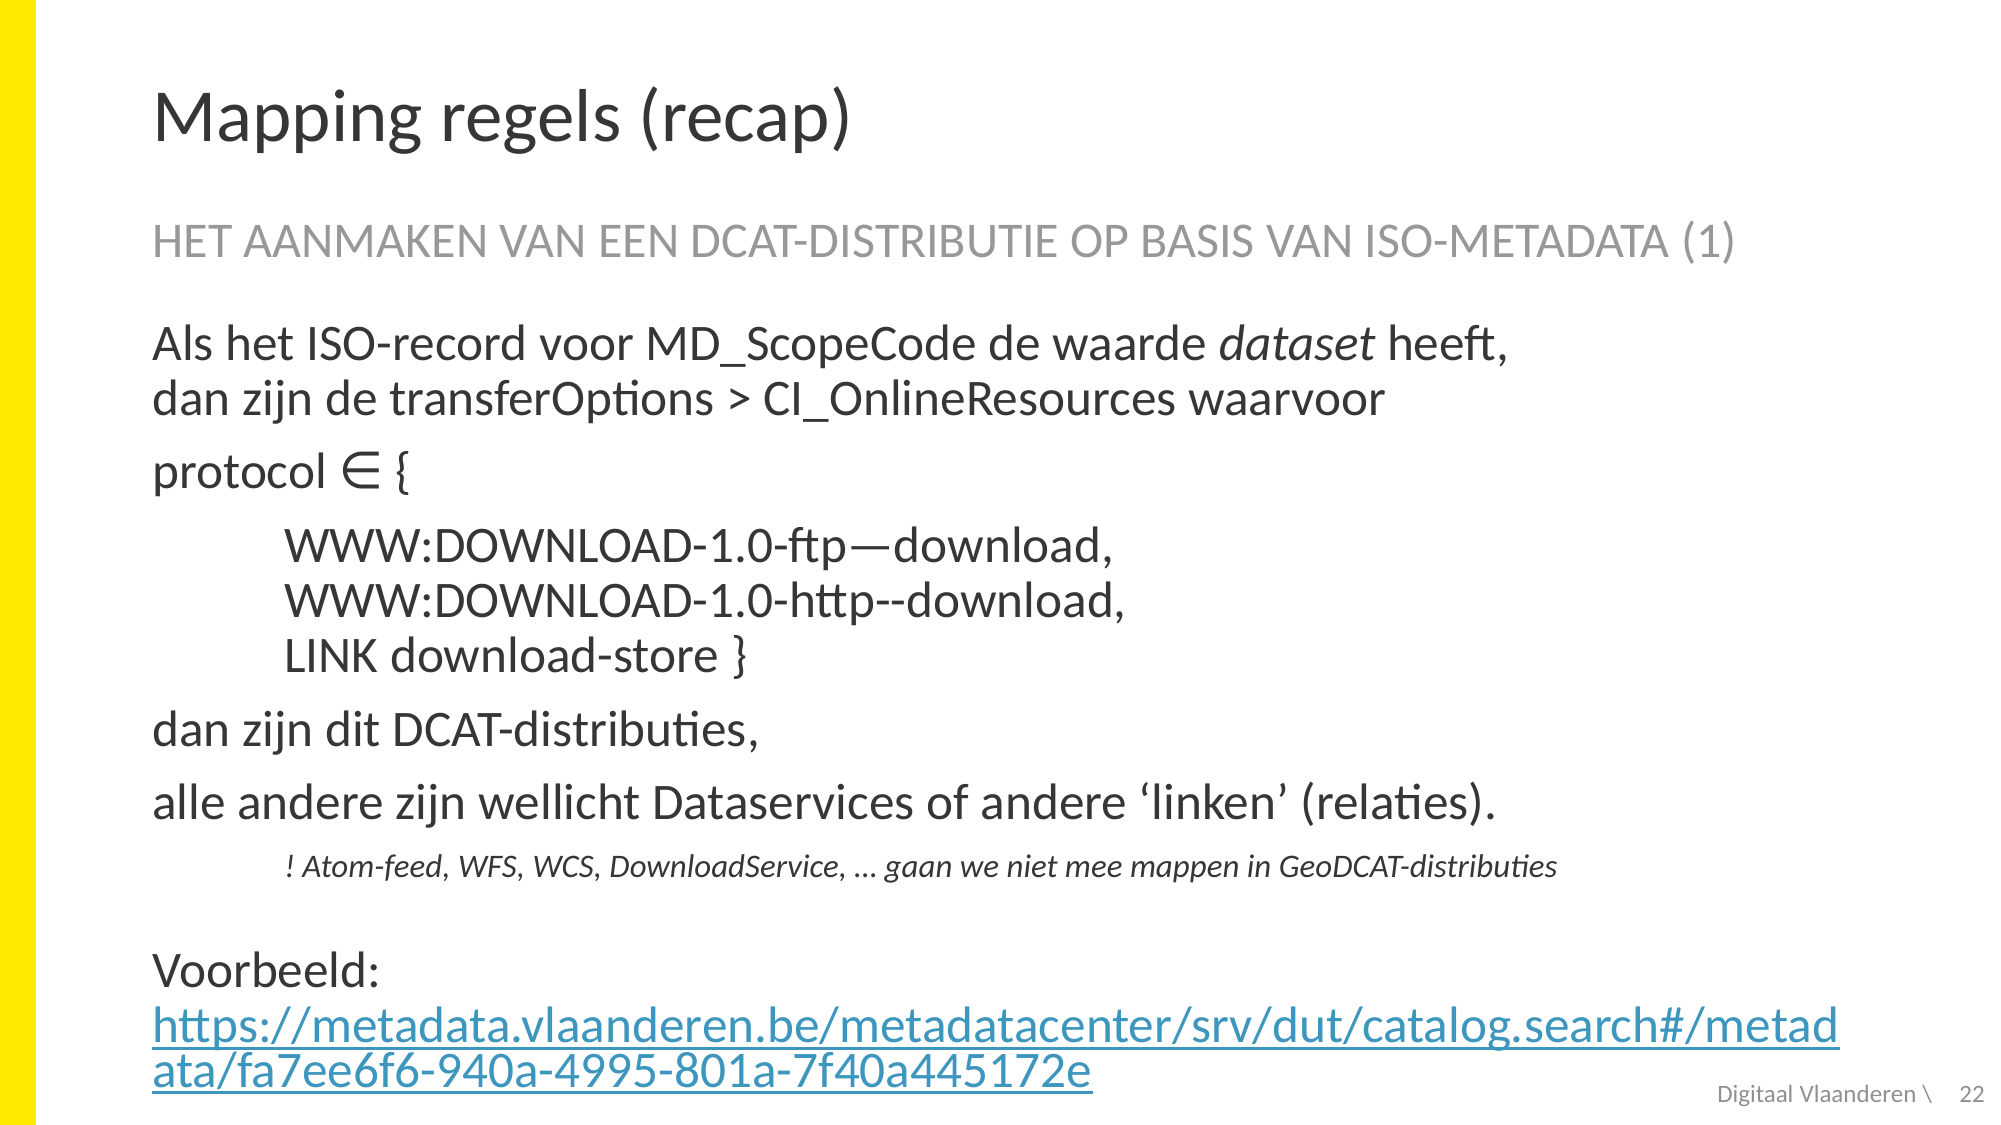

# Mapping regels (recap)
Het aanmaken van een DCAT-distributie op basis van ISO-metadata (1)
Als het ISO-record voor MD_ScopeCode de waarde dataset heeft,
dan zijn de transferOptions > CI_OnlineResources waarvoor
protocol ∈ {
	WWW:DOWNLOAD-1.0-ftp—download,
	WWW:DOWNLOAD-1.0-http--download,
	LINK download-store }
dan zijn dit DCAT-distributies,
alle andere zijn wellicht Dataservices of andere ‘linken’ (relaties).
	! Atom-feed, WFS, WCS, DownloadService, … gaan we niet mee mappen in GeoDCAT-distributies

Voorbeeld: https://metadata.vlaanderen.be/metadatacenter/srv/dut/catalog.search#/metadata/fa7ee6f6-940a-4995-801a-7f40a445172e
Digitaal Vlaanderen \
22